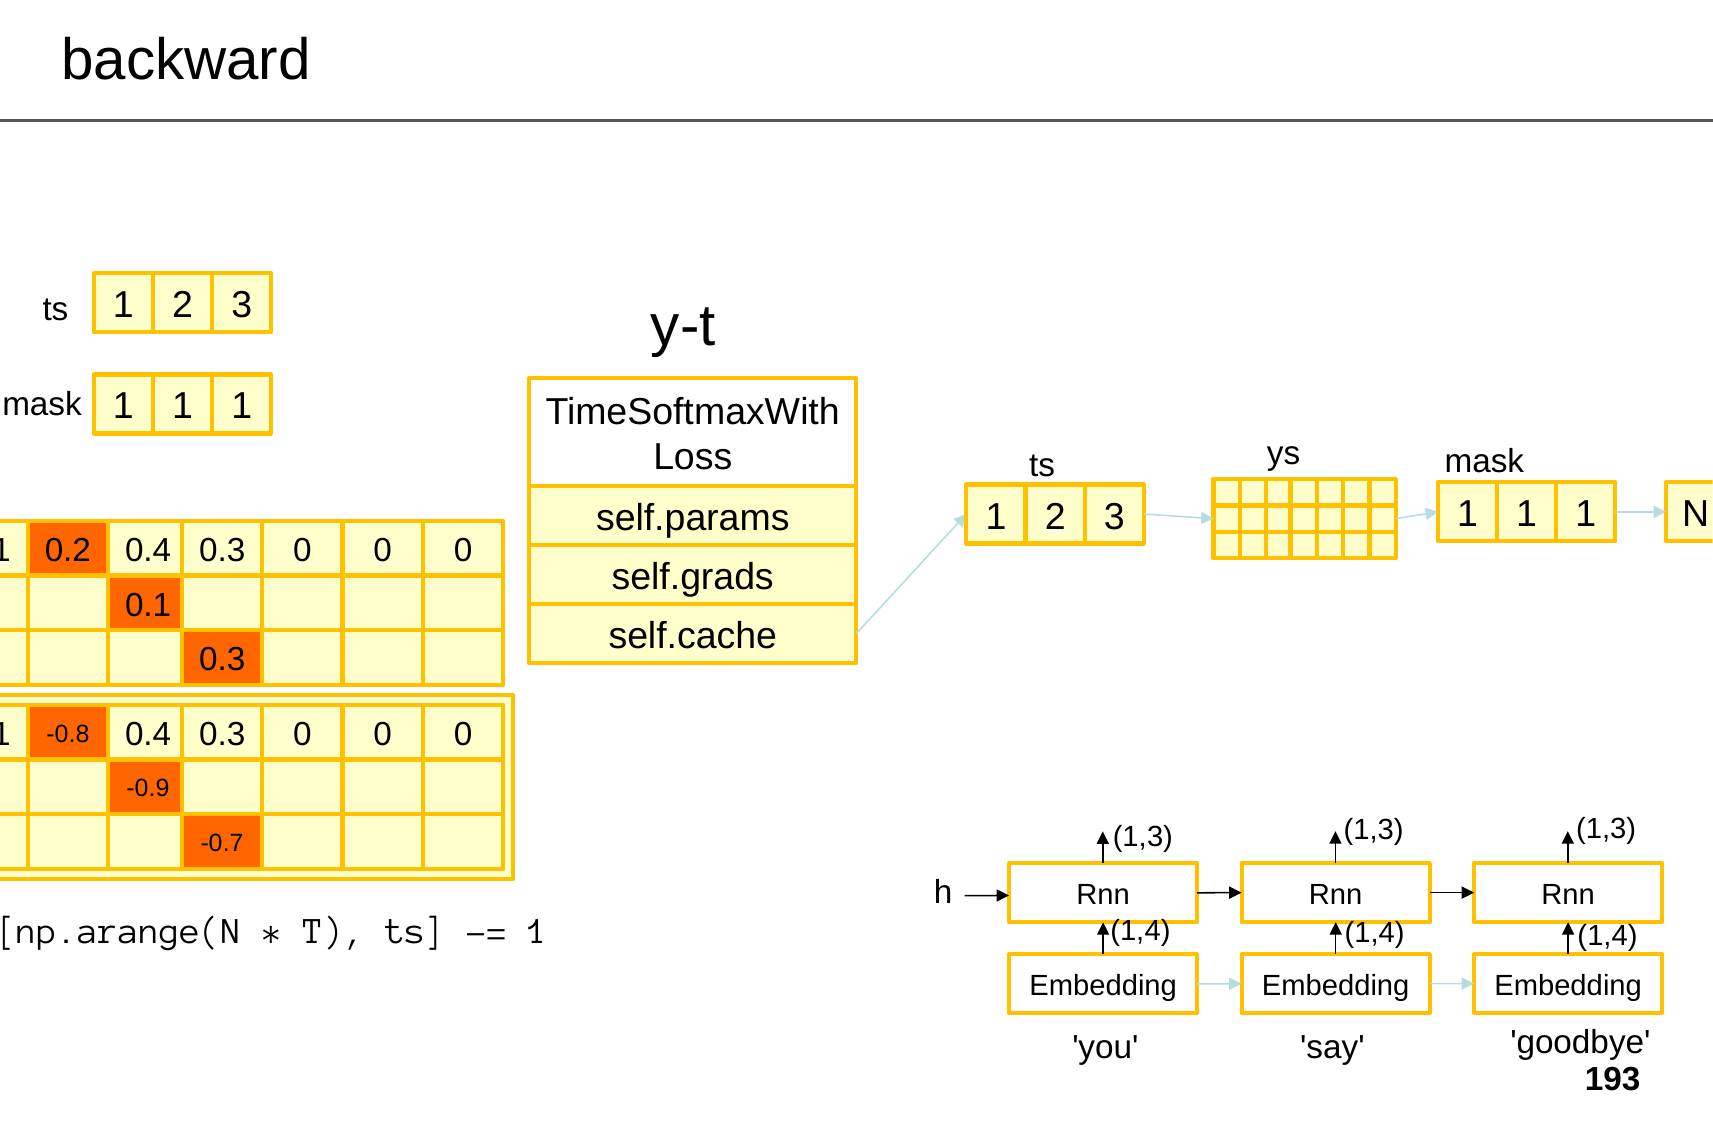

backward
1
2
3
ts
y-t
1
1
1
mask
TimeSoftmaxWithLoss
ys

mask
ts
1
1
1
N
T
V
1
2
3
self.params

0.1
0.2

0.4
0.3
0
0
0
ys
self.grads

0.1

self.cache

0.3

0.1
-0.8

0.4
0.3
0
0
0
ys
dx

-0.9

(1,3)
(1,3)
(1,3)

-0.7

h
Rnn
Rnn
Rnn
dx[np.arange(N * T), ts] -= 1
(1,4)
(1,4)
(1,4)
Embedding
Embedding
Embedding
'goodbye'
'you'
'say'